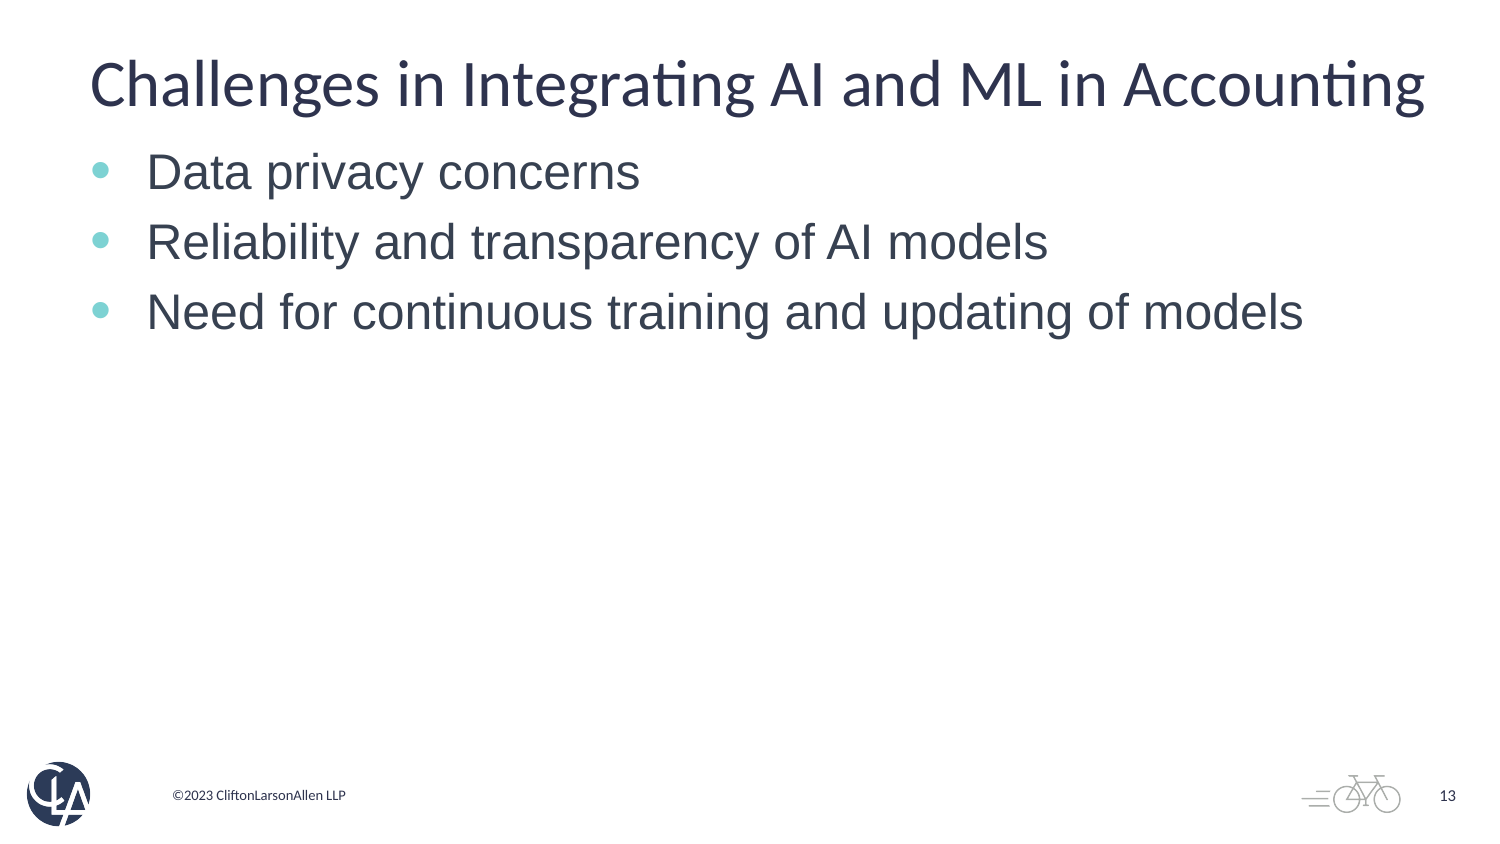

# Challenges in Integrating AI and ML in Accounting
Data privacy concerns
Reliability and transparency of AI models
Need for continuous training and updating of models

13